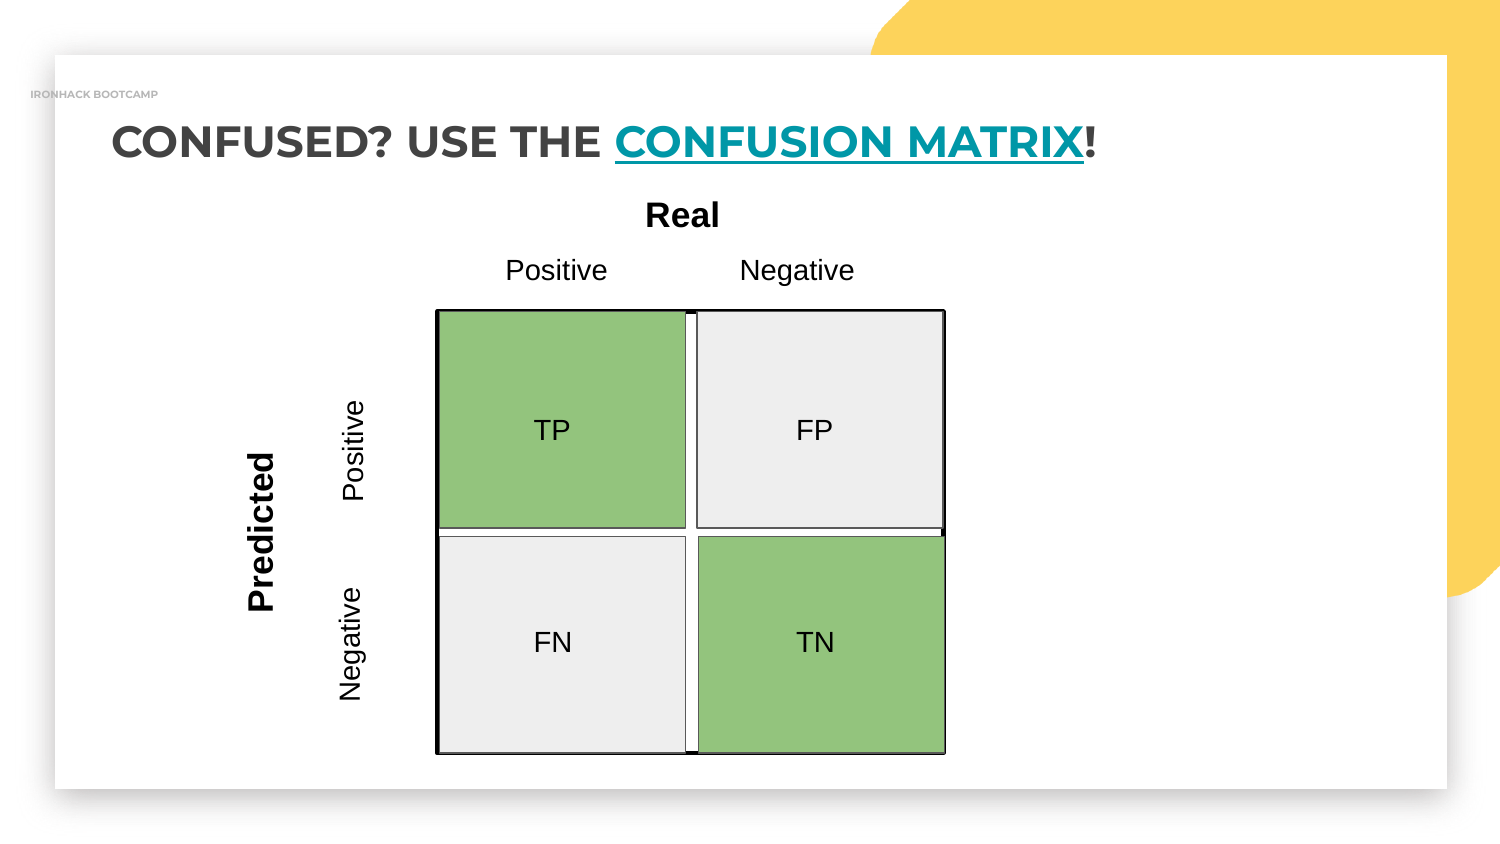

IRONHACK BOOTCAMP
CONFUSED? USE THE CONFUSION MATRIX!
Real
Positive
Negative

TP
FP

FN
TN
Positive
Predicted
Negative